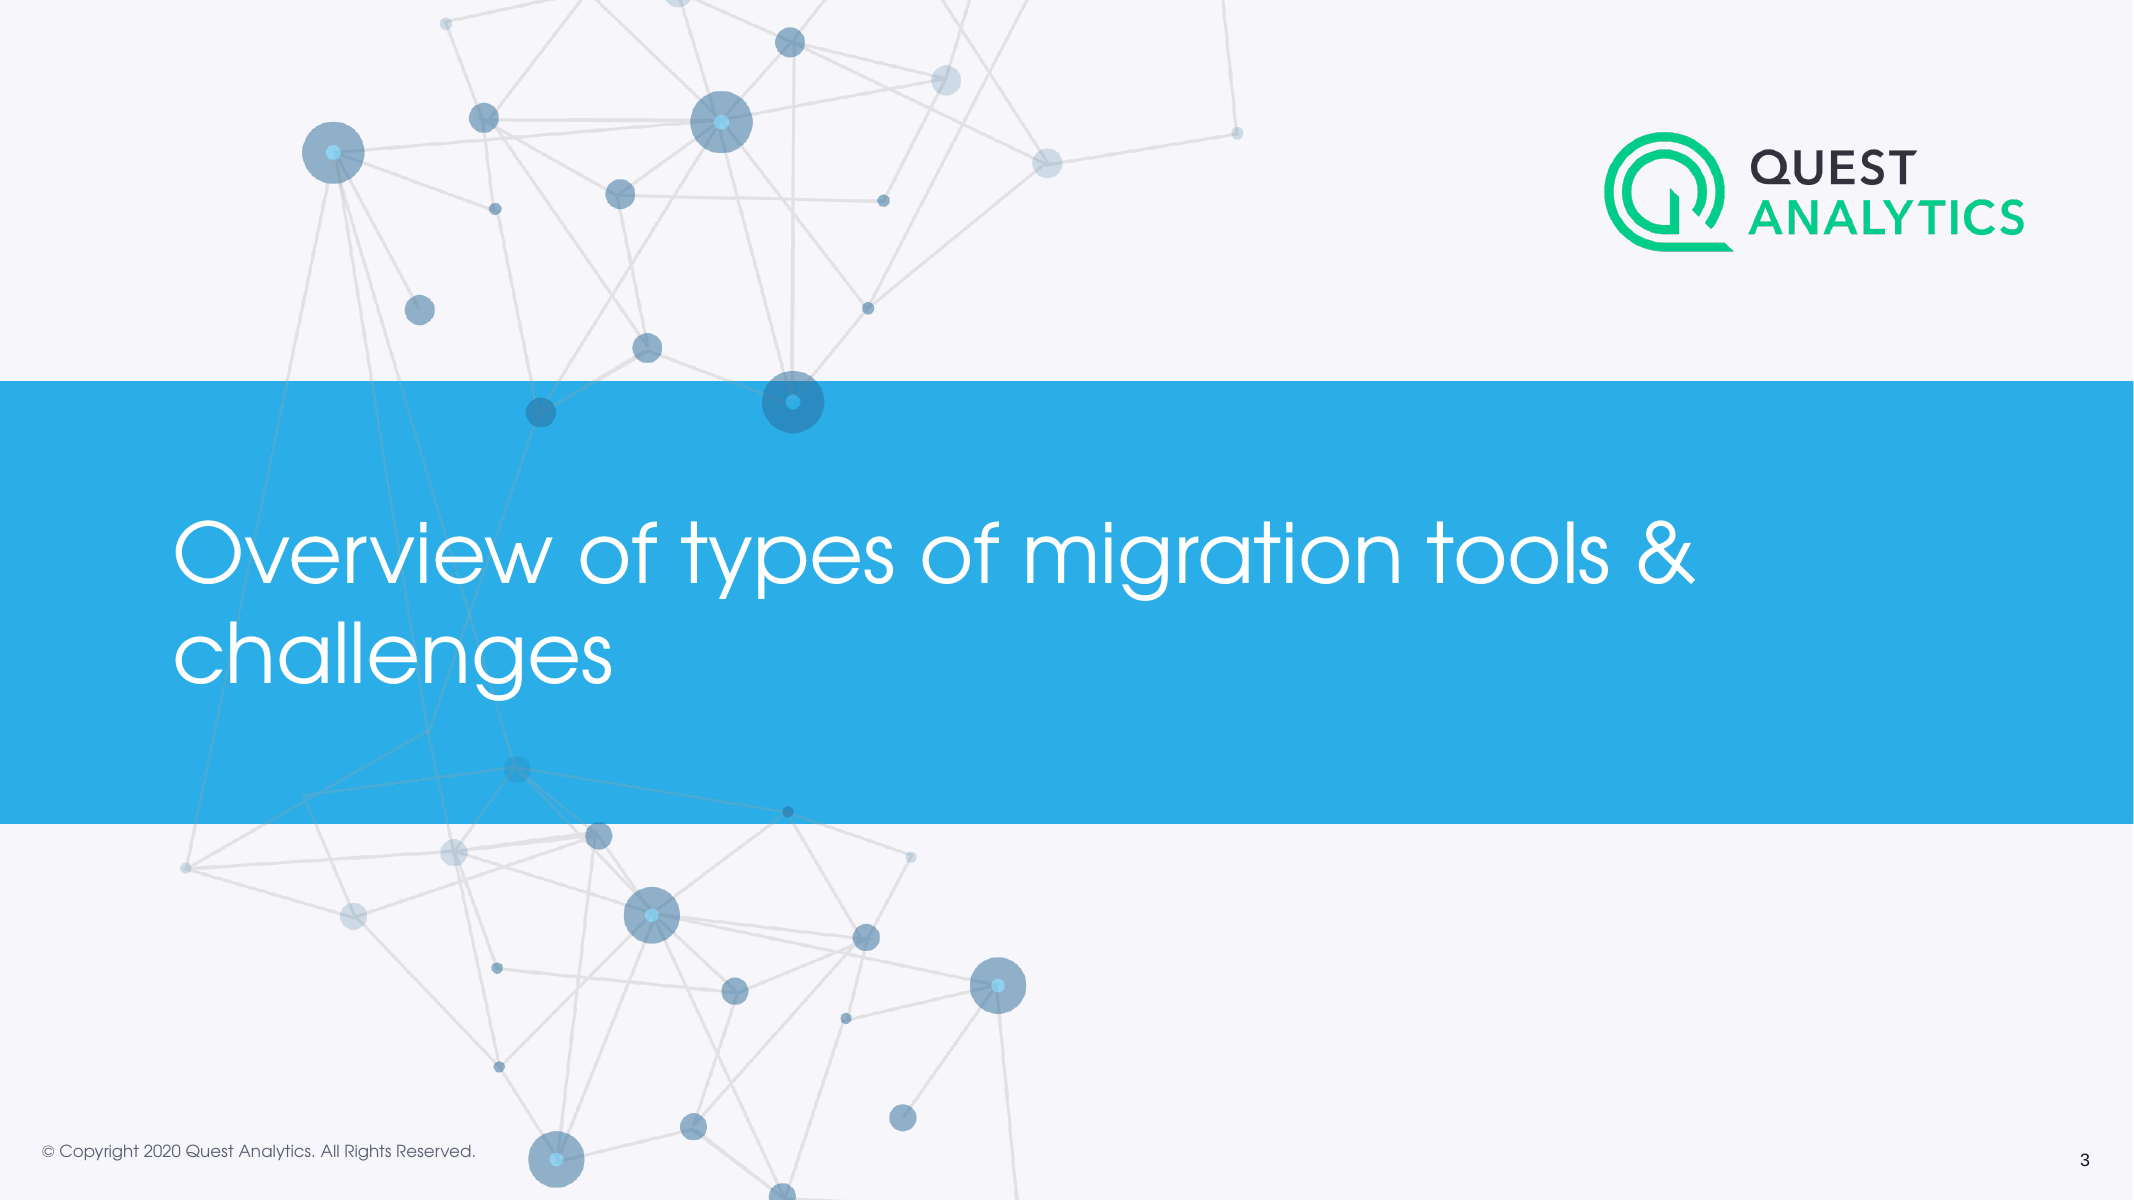

# Overview of types of migration tools & challenges